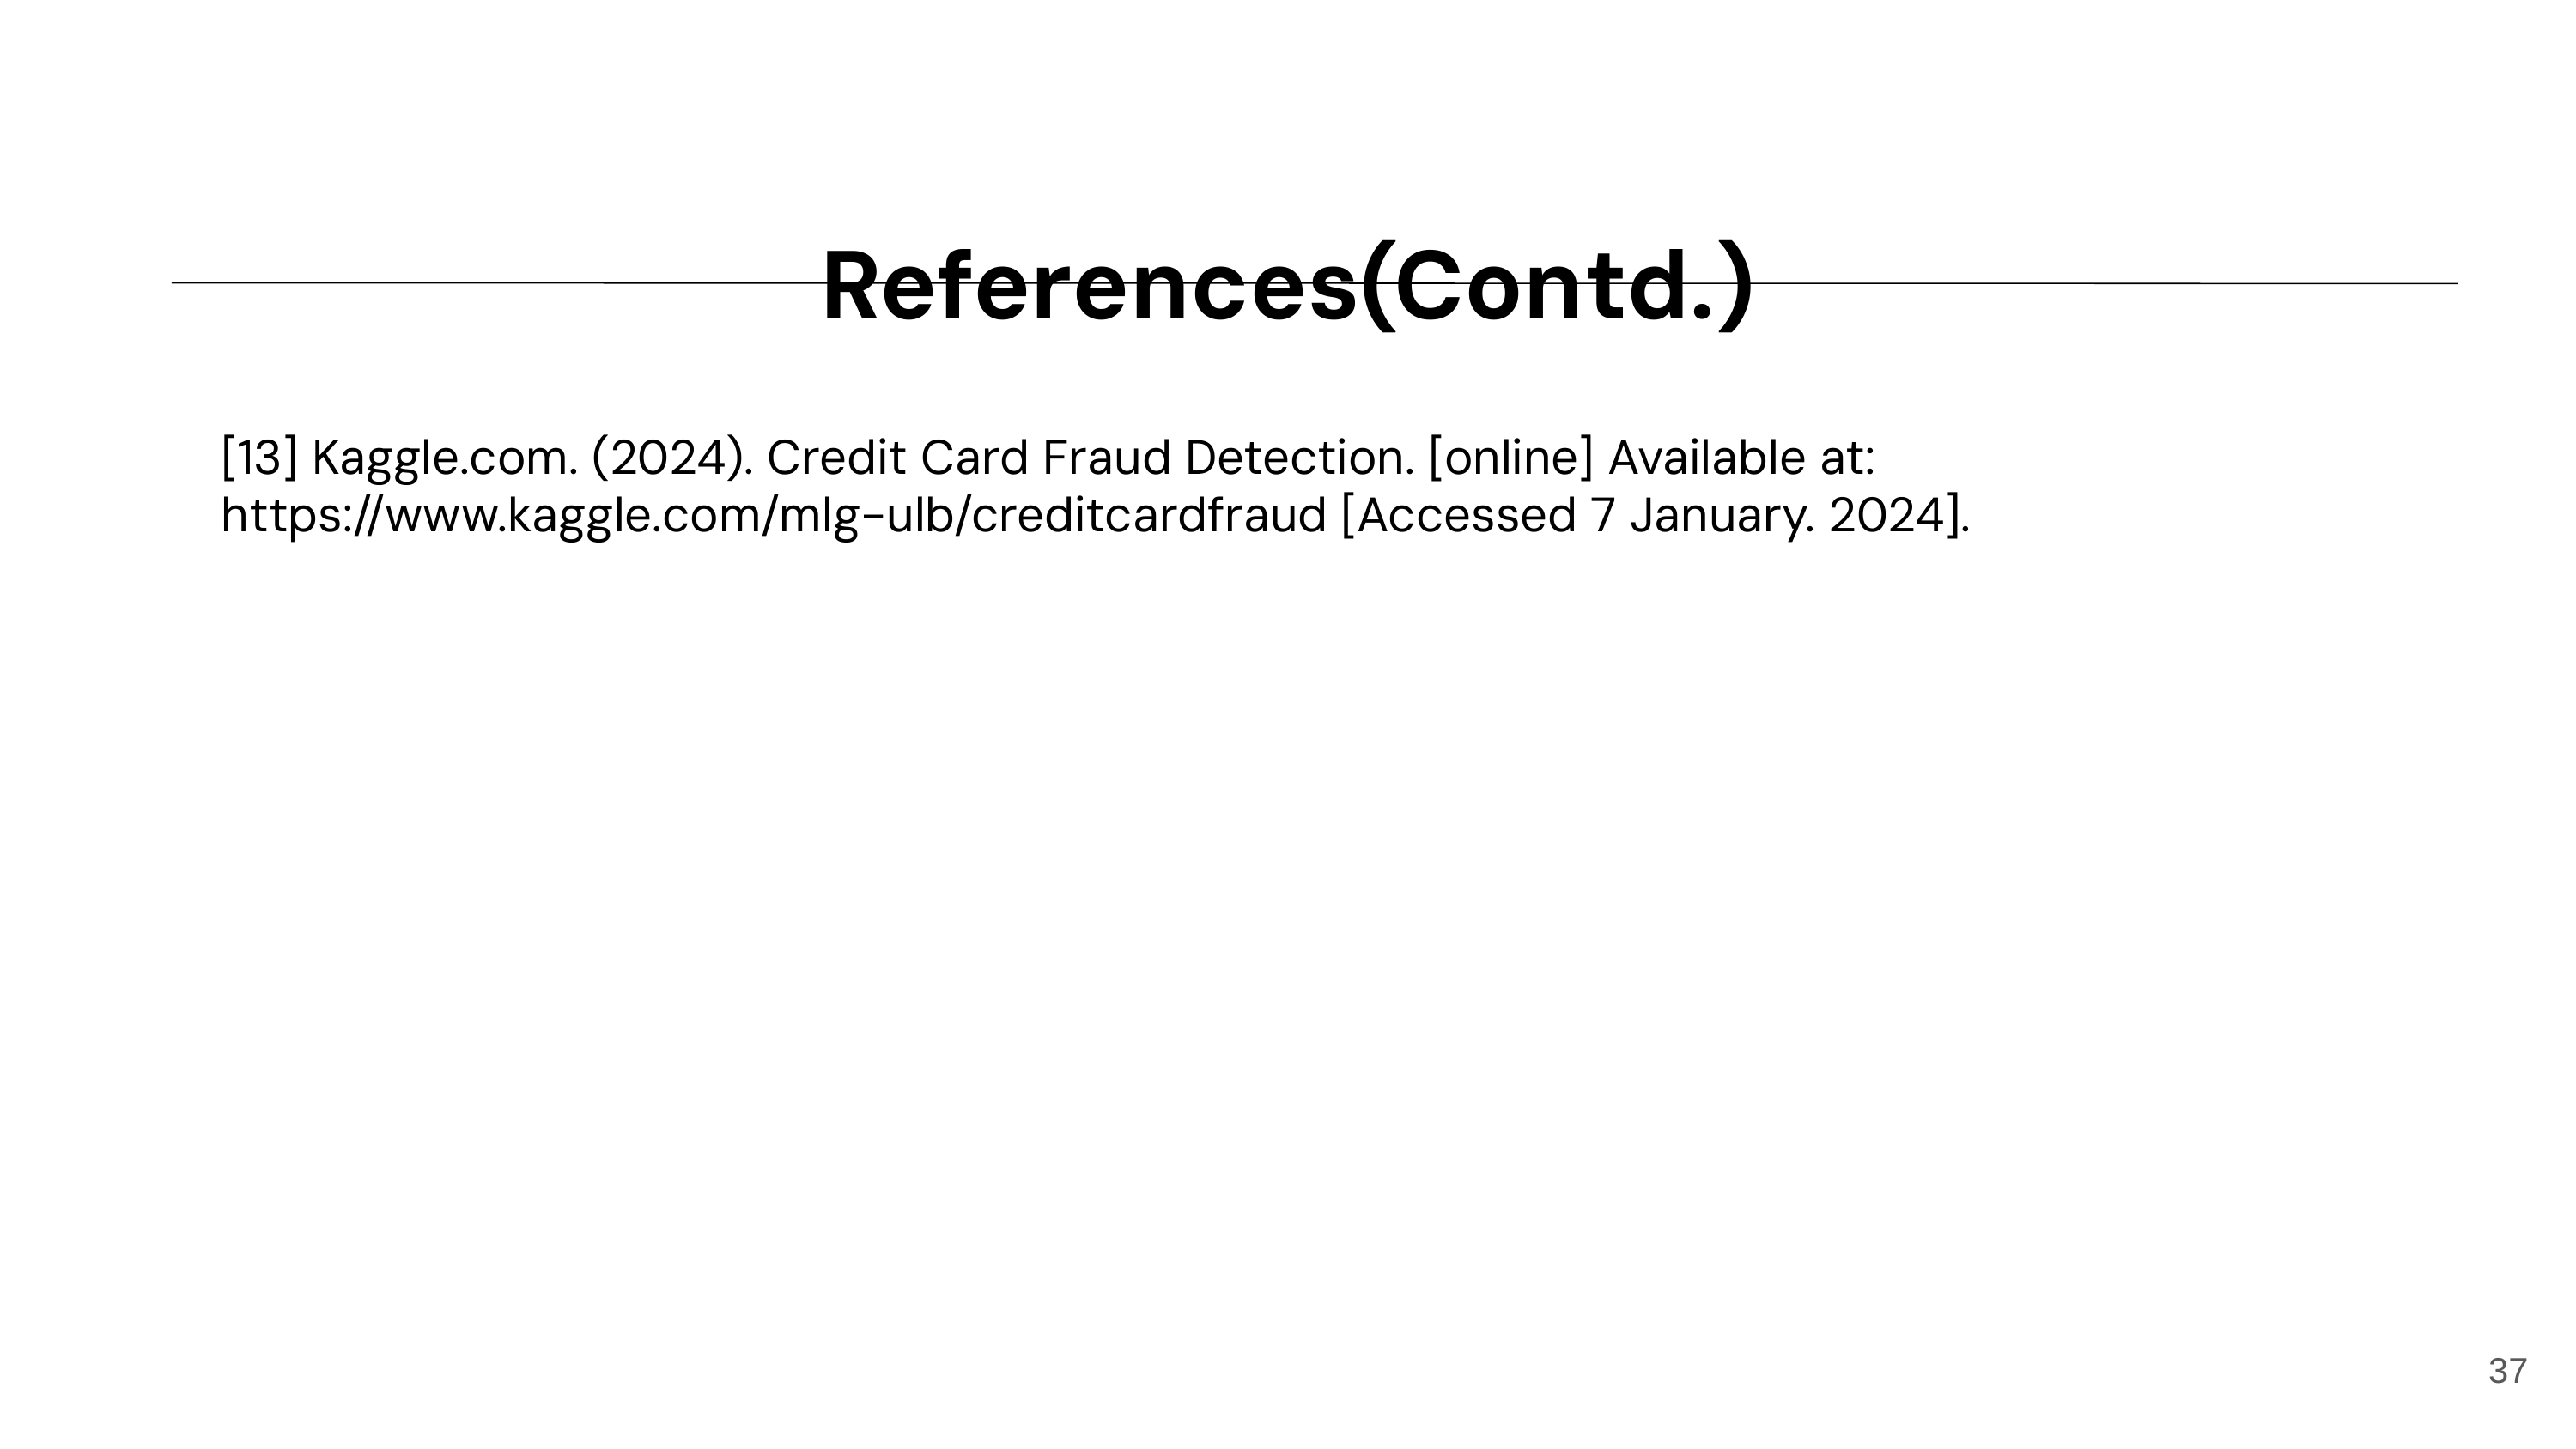

References(Contd.)
[13] Kaggle.com. (2024). Credit Card Fraud Detection. [online] Available at: https://www.kaggle.com/mlg-ulb/creditcardfraud [Accessed 7 January. 2024].

37